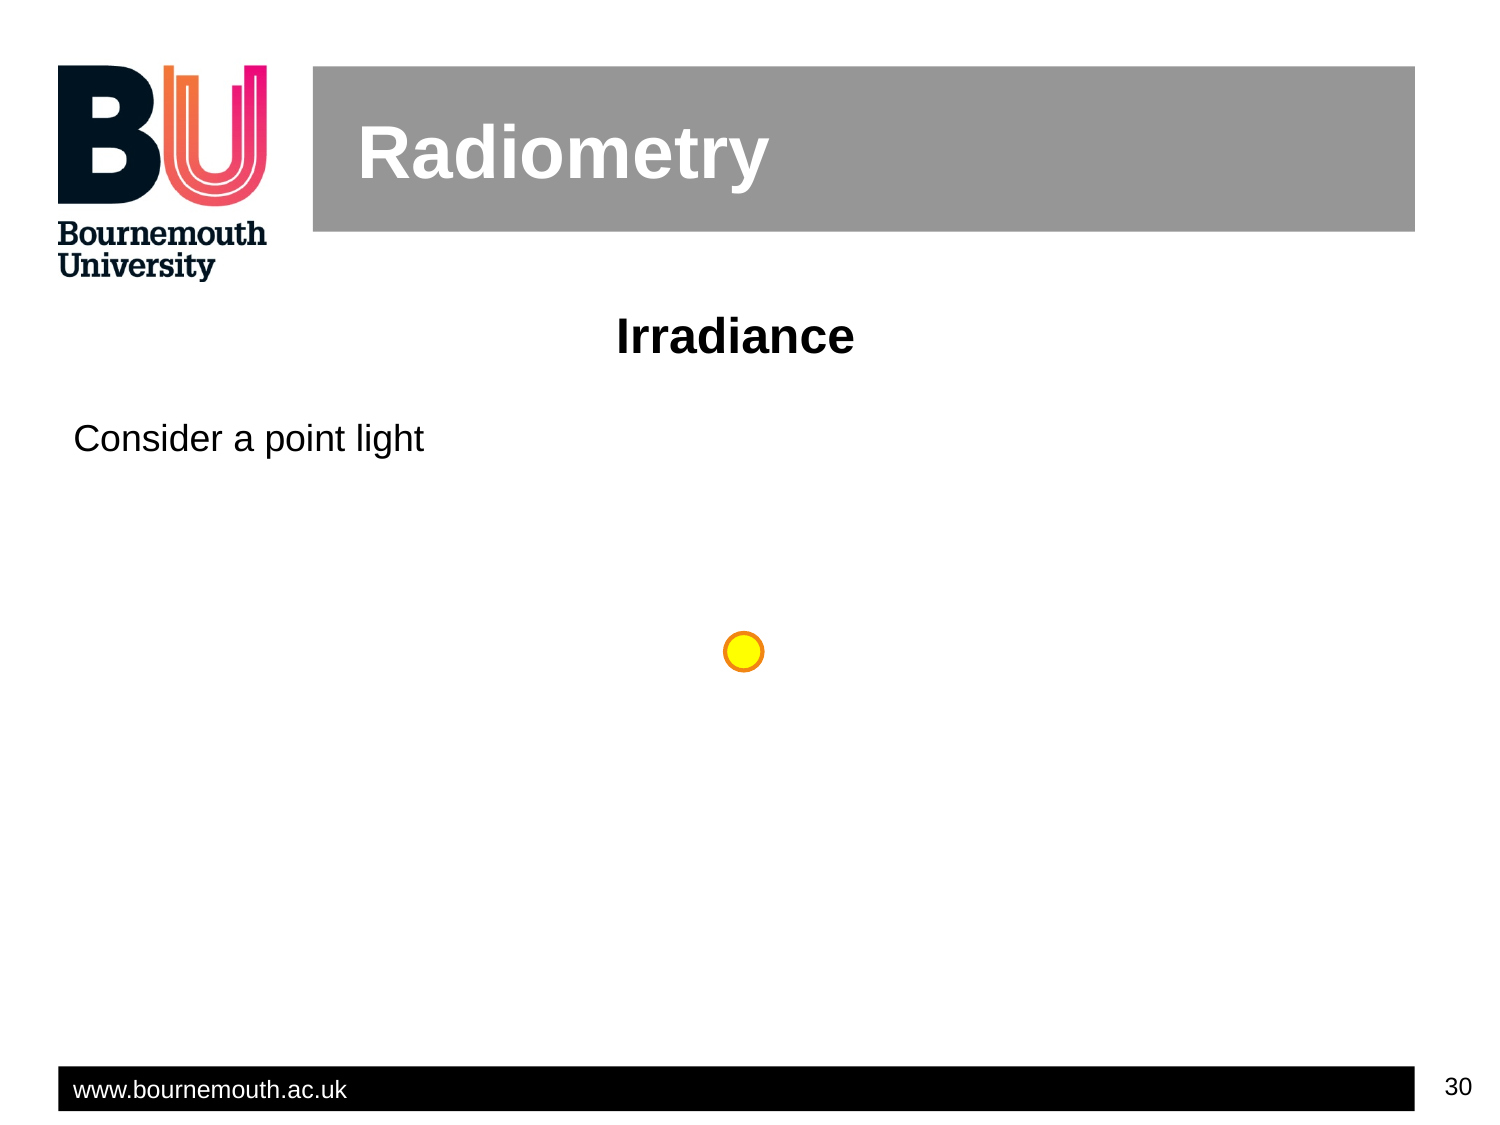

# Radiometry
Irradiance

Consider a point light